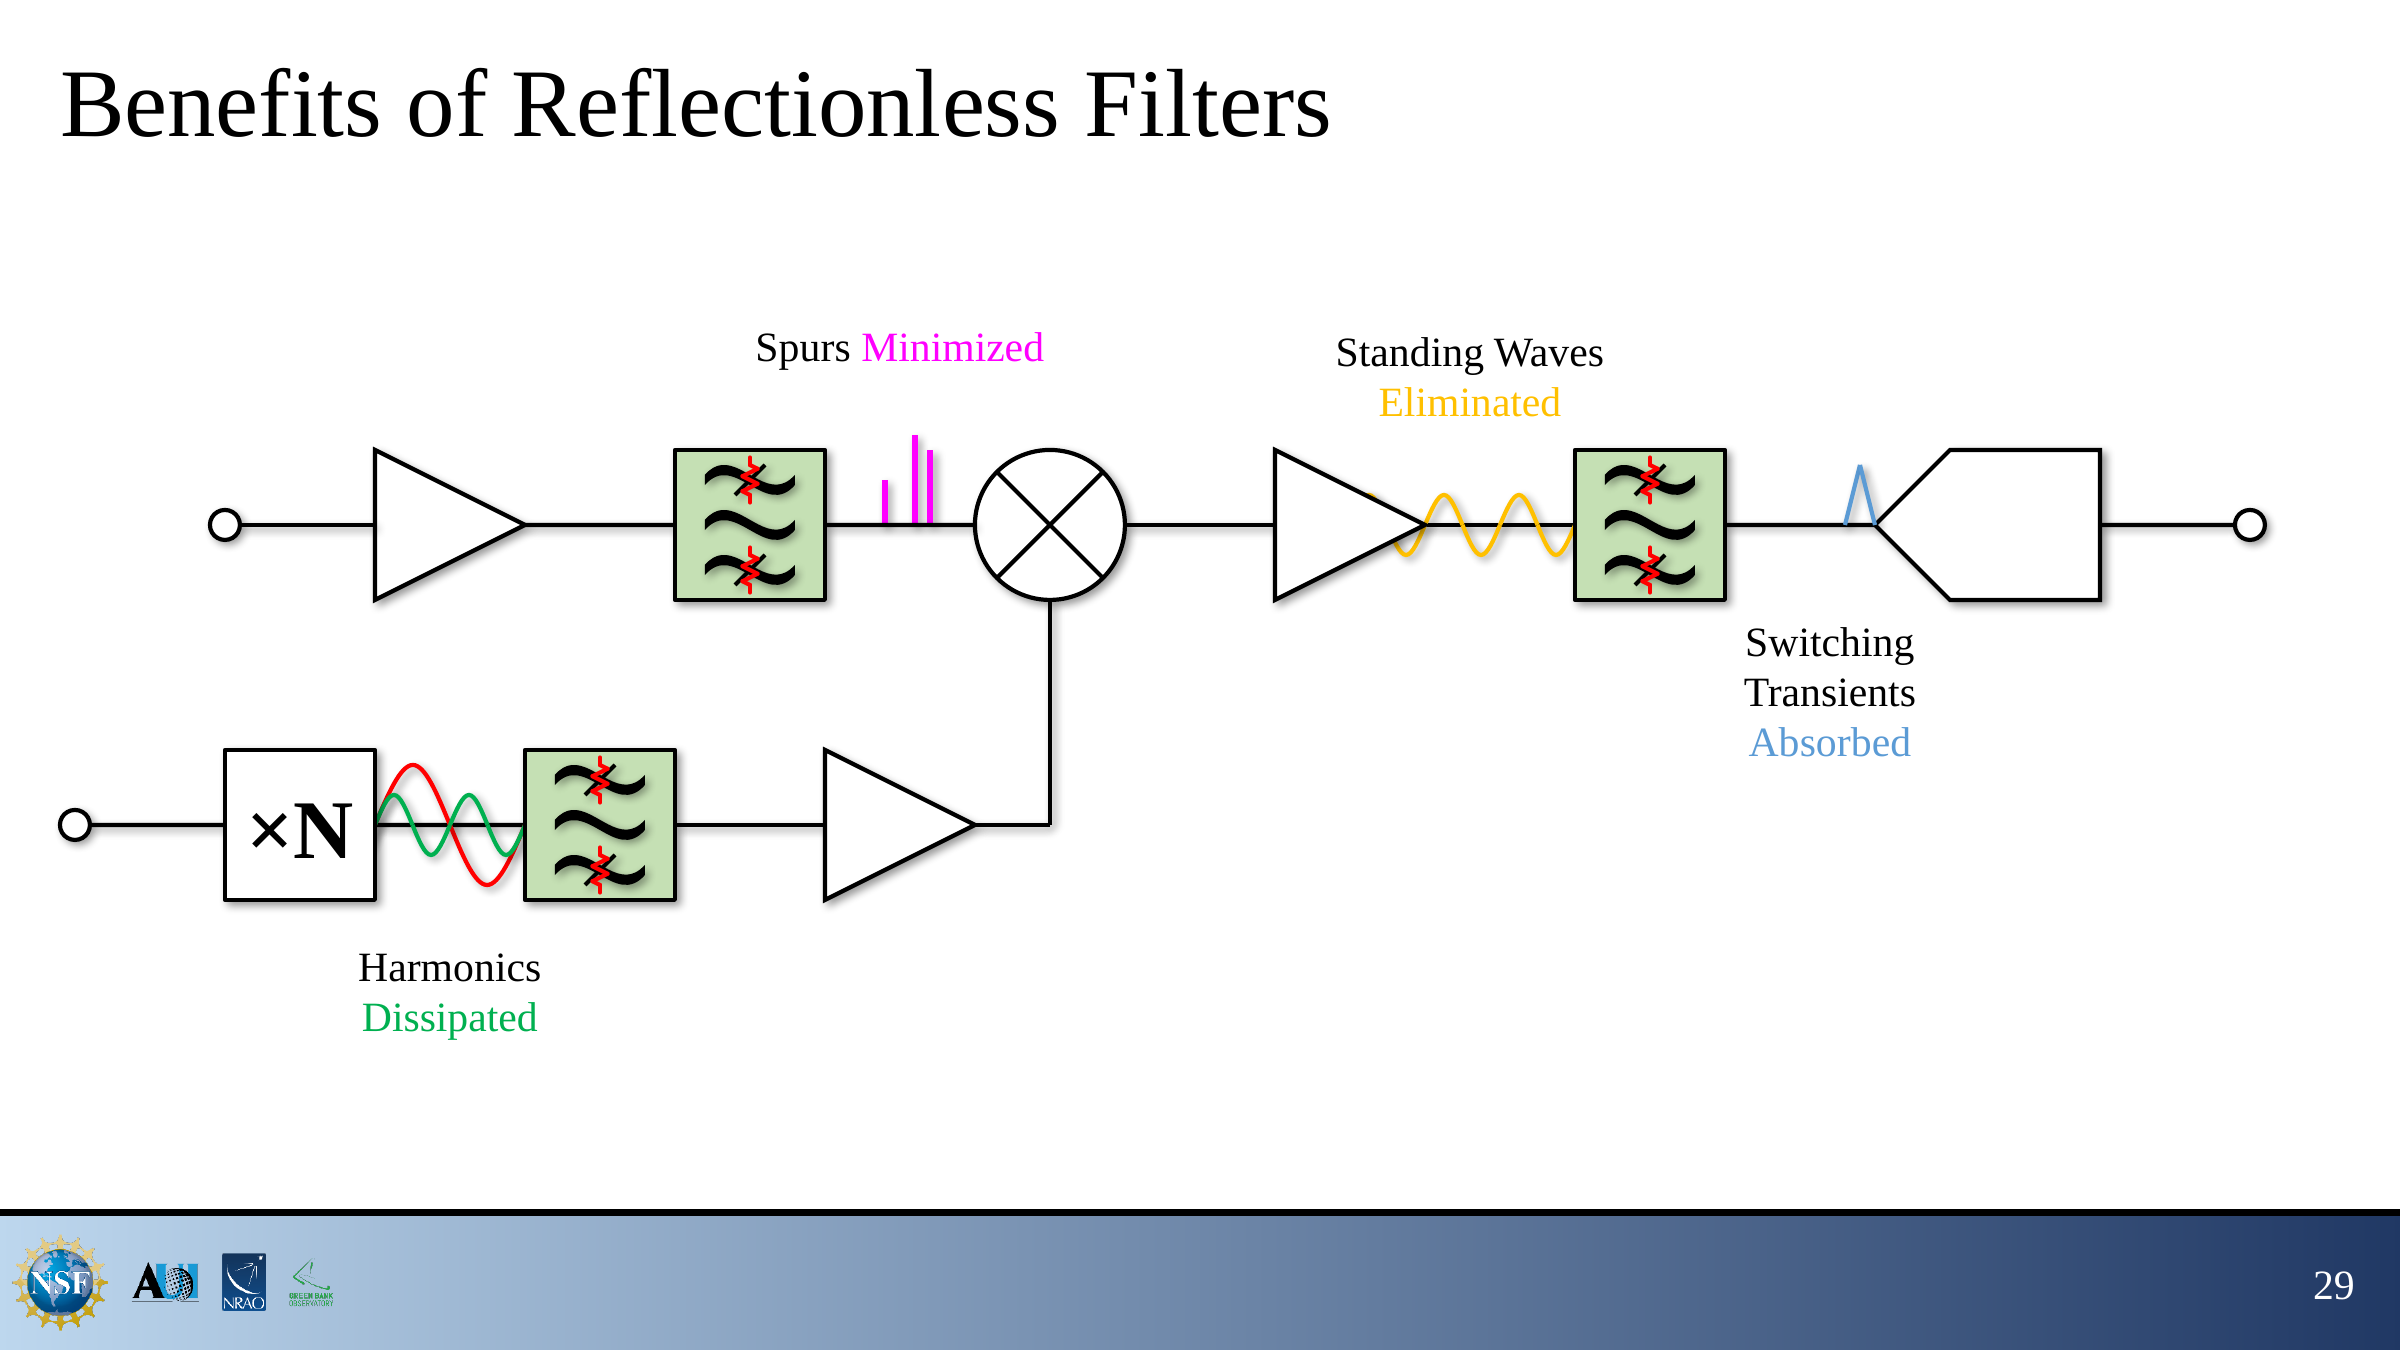

# Benefits of Reflectionless Filters
Spurs Minimized
Standing Waves
Eliminated

Switching
Transients
Absorbed
×N

Harmonics
Dissipated